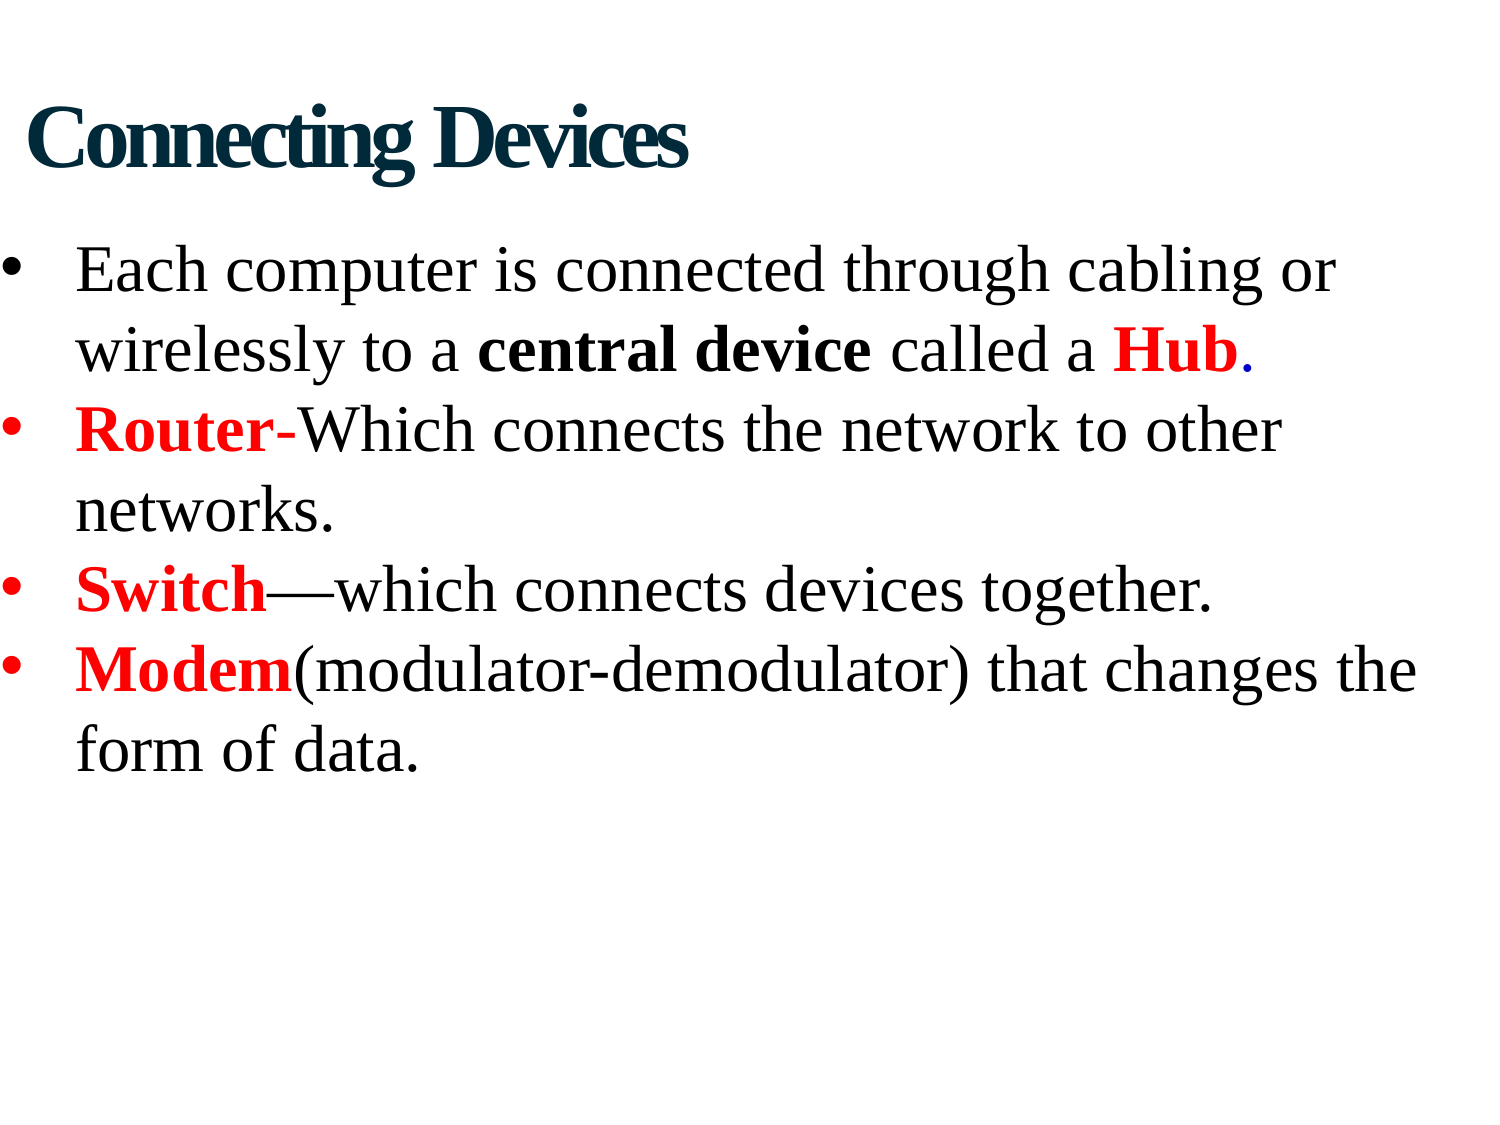

# Connecting Devices
Each computer is connected through cabling or wirelessly to a central device called a Hub.
Router-Which connects the network to other networks.
Switch—which connects devices together.
Modem(modulator-demodulator) that changes the form of data.